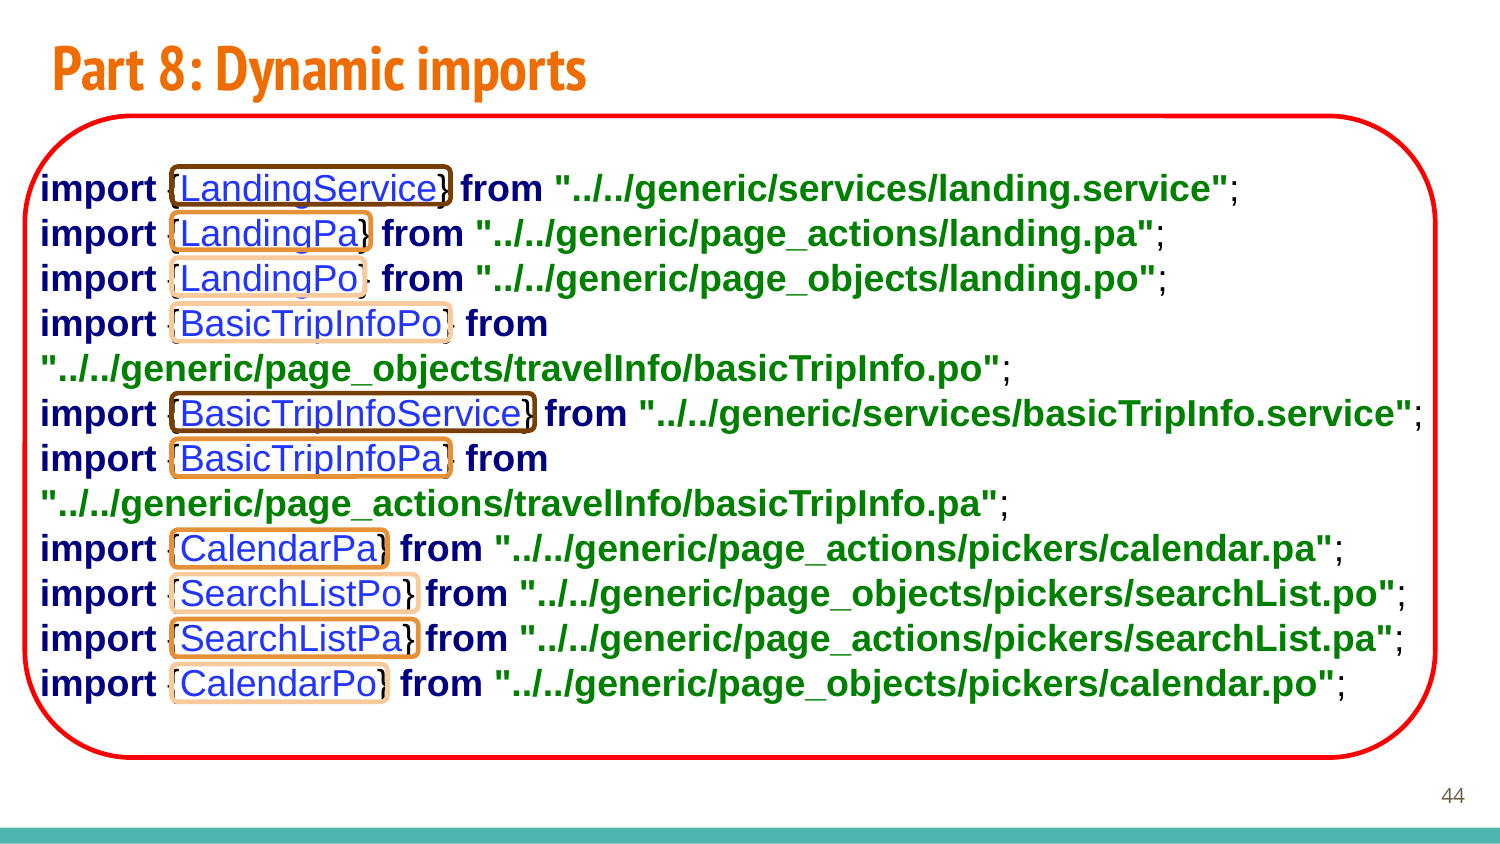

# Part 8: Dynamic imports

import {LandingService} from "../../generic/services/landing.service";
import {LandingPa} from "../../generic/page_actions/landing.pa";
import {LandingPo} from "../../generic/page_objects/landing.po";
import {BasicTripInfoPo} from "../../generic/page_objects/travelInfo/basicTripInfo.po";
import {BasicTripInfoService} from "../../generic/services/basicTripInfo.service";
import {BasicTripInfoPa} from "../../generic/page_actions/travelInfo/basicTripInfo.pa";
import {CalendarPa} from "../../generic/page_actions/pickers/calendar.pa";
import {SearchListPo} from "../../generic/page_objects/pickers/searchList.po";
import {SearchListPa} from "../../generic/page_actions/pickers/searchList.pa";
import {CalendarPo} from "../../generic/page_objects/pickers/calendar.po";

44